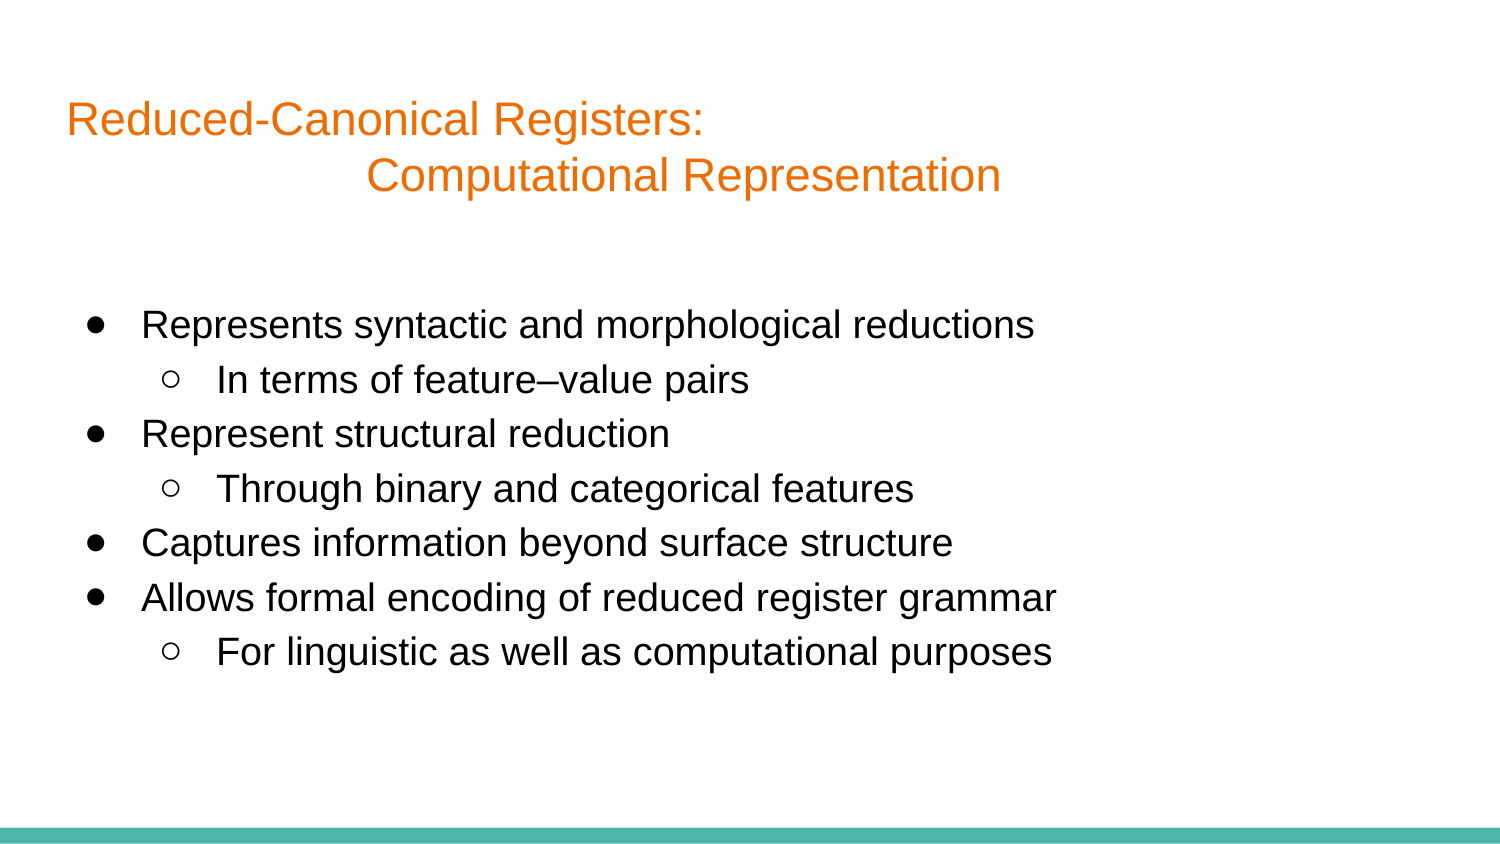

# Reduced-Canonical Registers:
Computational Representation

Represents syntactic and morphological reductions
In terms of feature–value pairs
Represent structural reduction
Through binary and categorical features
Captures information beyond surface structure
Allows formal encoding of reduced register grammar
For linguistic as well as computational purposes